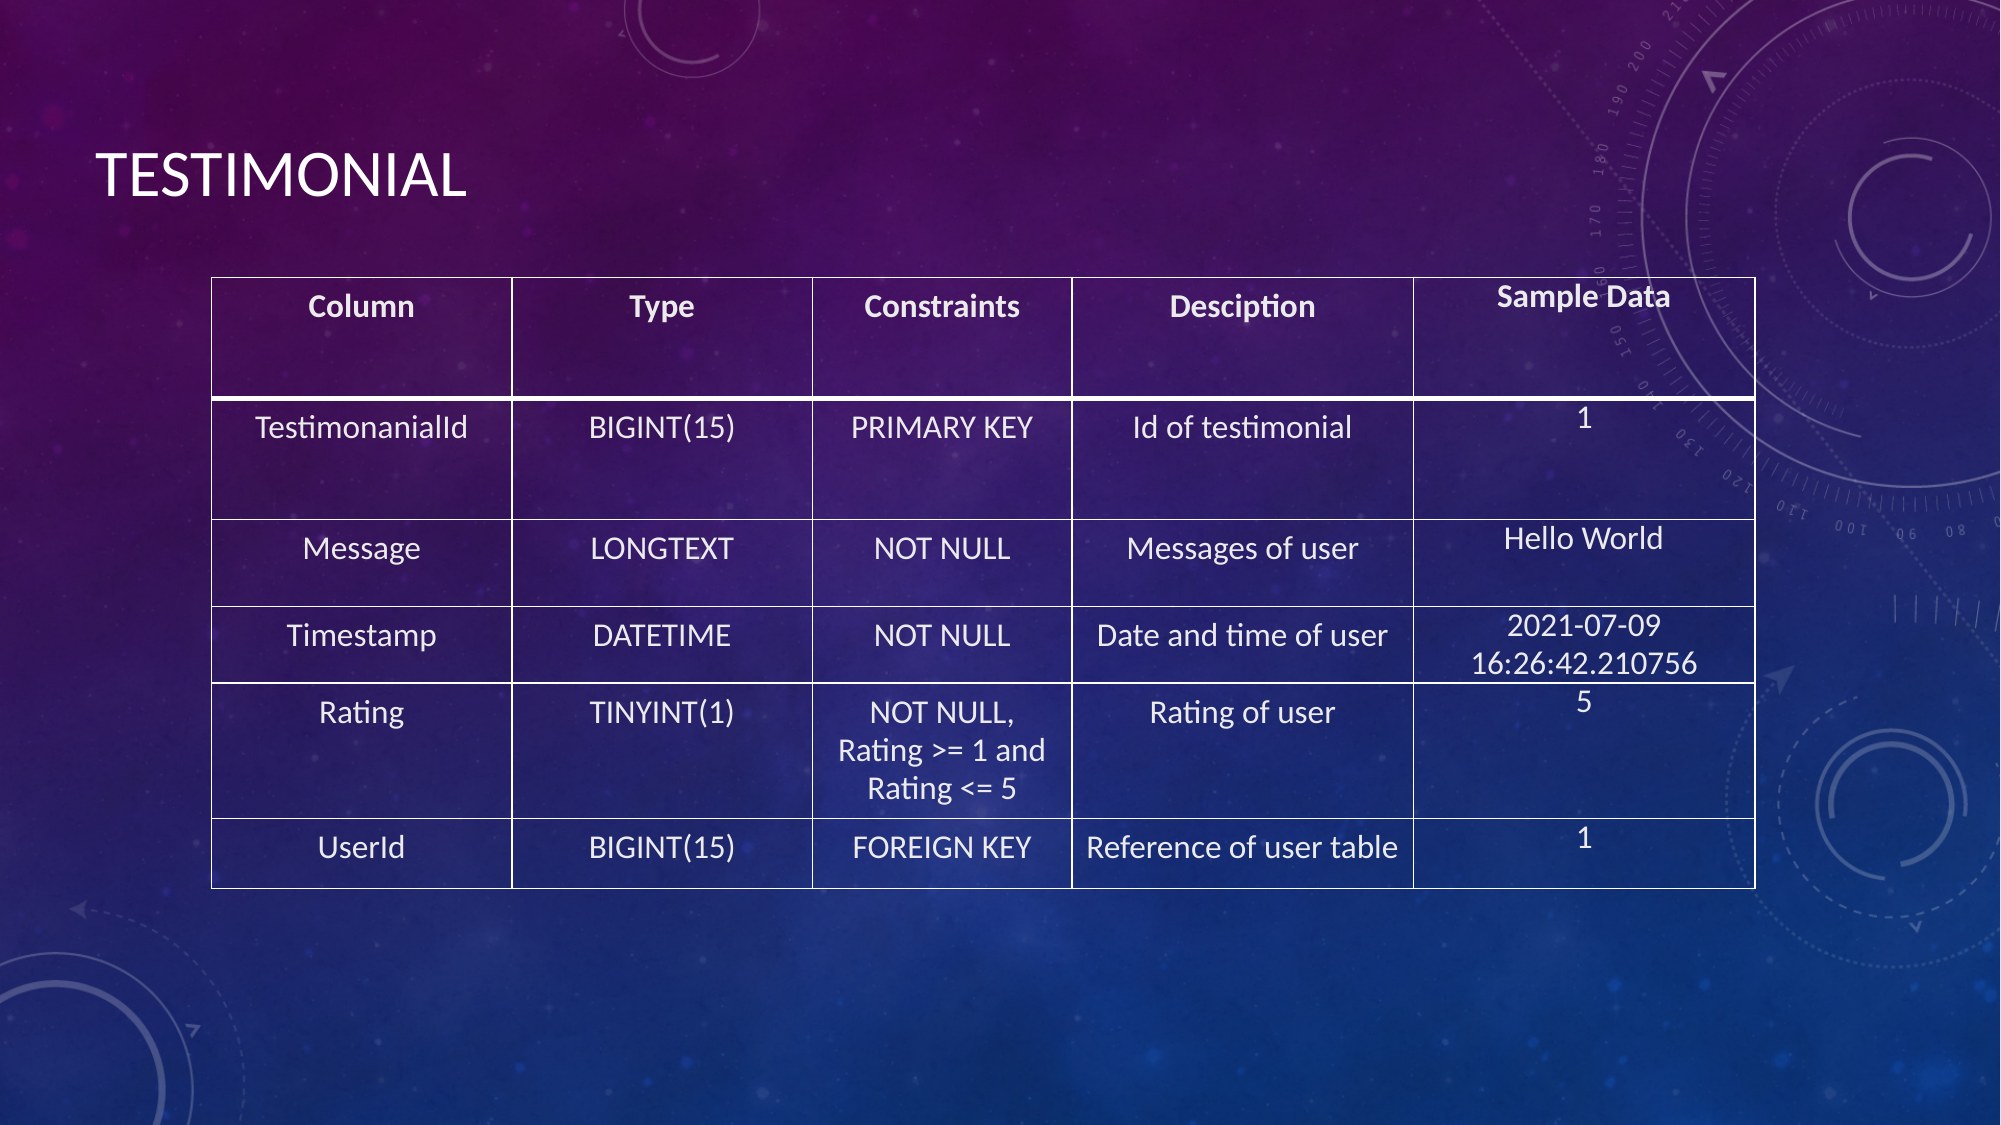

# Testimonial
| Column | Type | Constraints | Desciption | Sample Data |
| --- | --- | --- | --- | --- |
| TestimonanialId | BIGINT(15) | PRIMARY KEY | Id of testimonial | 1 |
| Message | LONGTEXT | NOT NULL | Messages of user | Hello World |
| Timestamp | DATETIME | NOT NULL | Date and time of user | 2021-07-09 16:26:42.210756 |
| Rating | TINYINT(1) | NOT NULL, Rating >= 1 and Rating <= 5 | Rating of user | 5 |
| UserId | BIGINT(15) | FOREIGN KEY | Reference of user table | 1 |